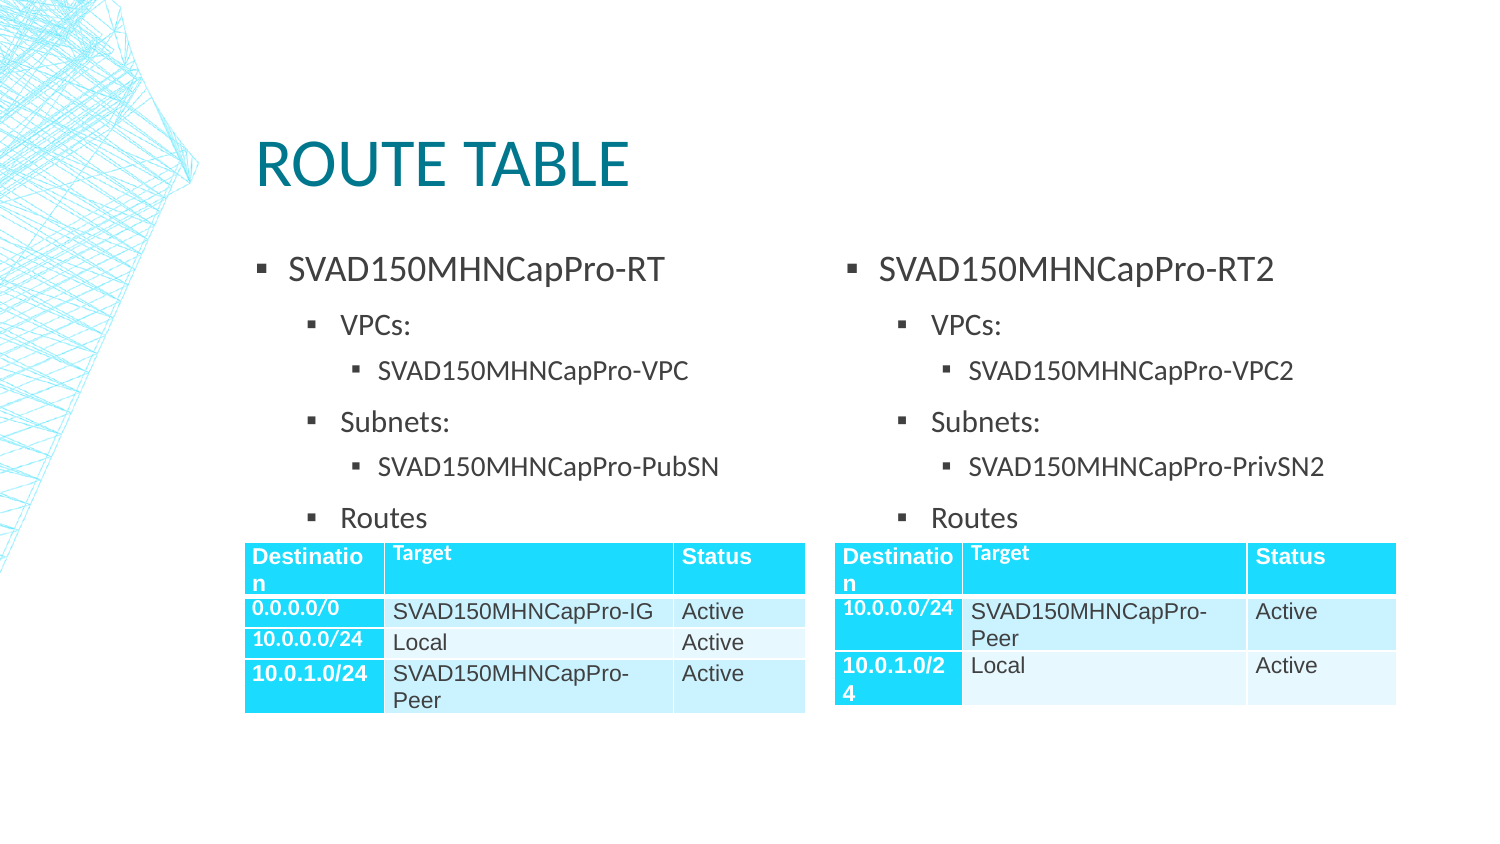

# ROUTE TABLE
SVAD150MHNCapPro-RT
VPCs:
SVAD150MHNCapPro-VPC
Subnets:
SVAD150MHNCapPro-PubSN
Routes

SVAD150MHNCapPro-RT2
VPCs:
SVAD150MHNCapPro-VPC2
Subnets:
SVAD150MHNCapPro-PrivSN2
Routes
| Destination | Target | Status |
| --- | --- | --- |
| 0.0.0.0/0 | SVAD150MHNCapPro-IG | Active |
| 10.0.0.0/24 | Local | Active |
| 10.0.1.0/24 | SVAD150MHNCapPro-Peer | Active |
| Destination | Target | Status |
| --- | --- | --- |
| 10.0.0.0/24 | SVAD150MHNCapPro-Peer | Active |
| 10.0.1.0/24 | Local | Active |